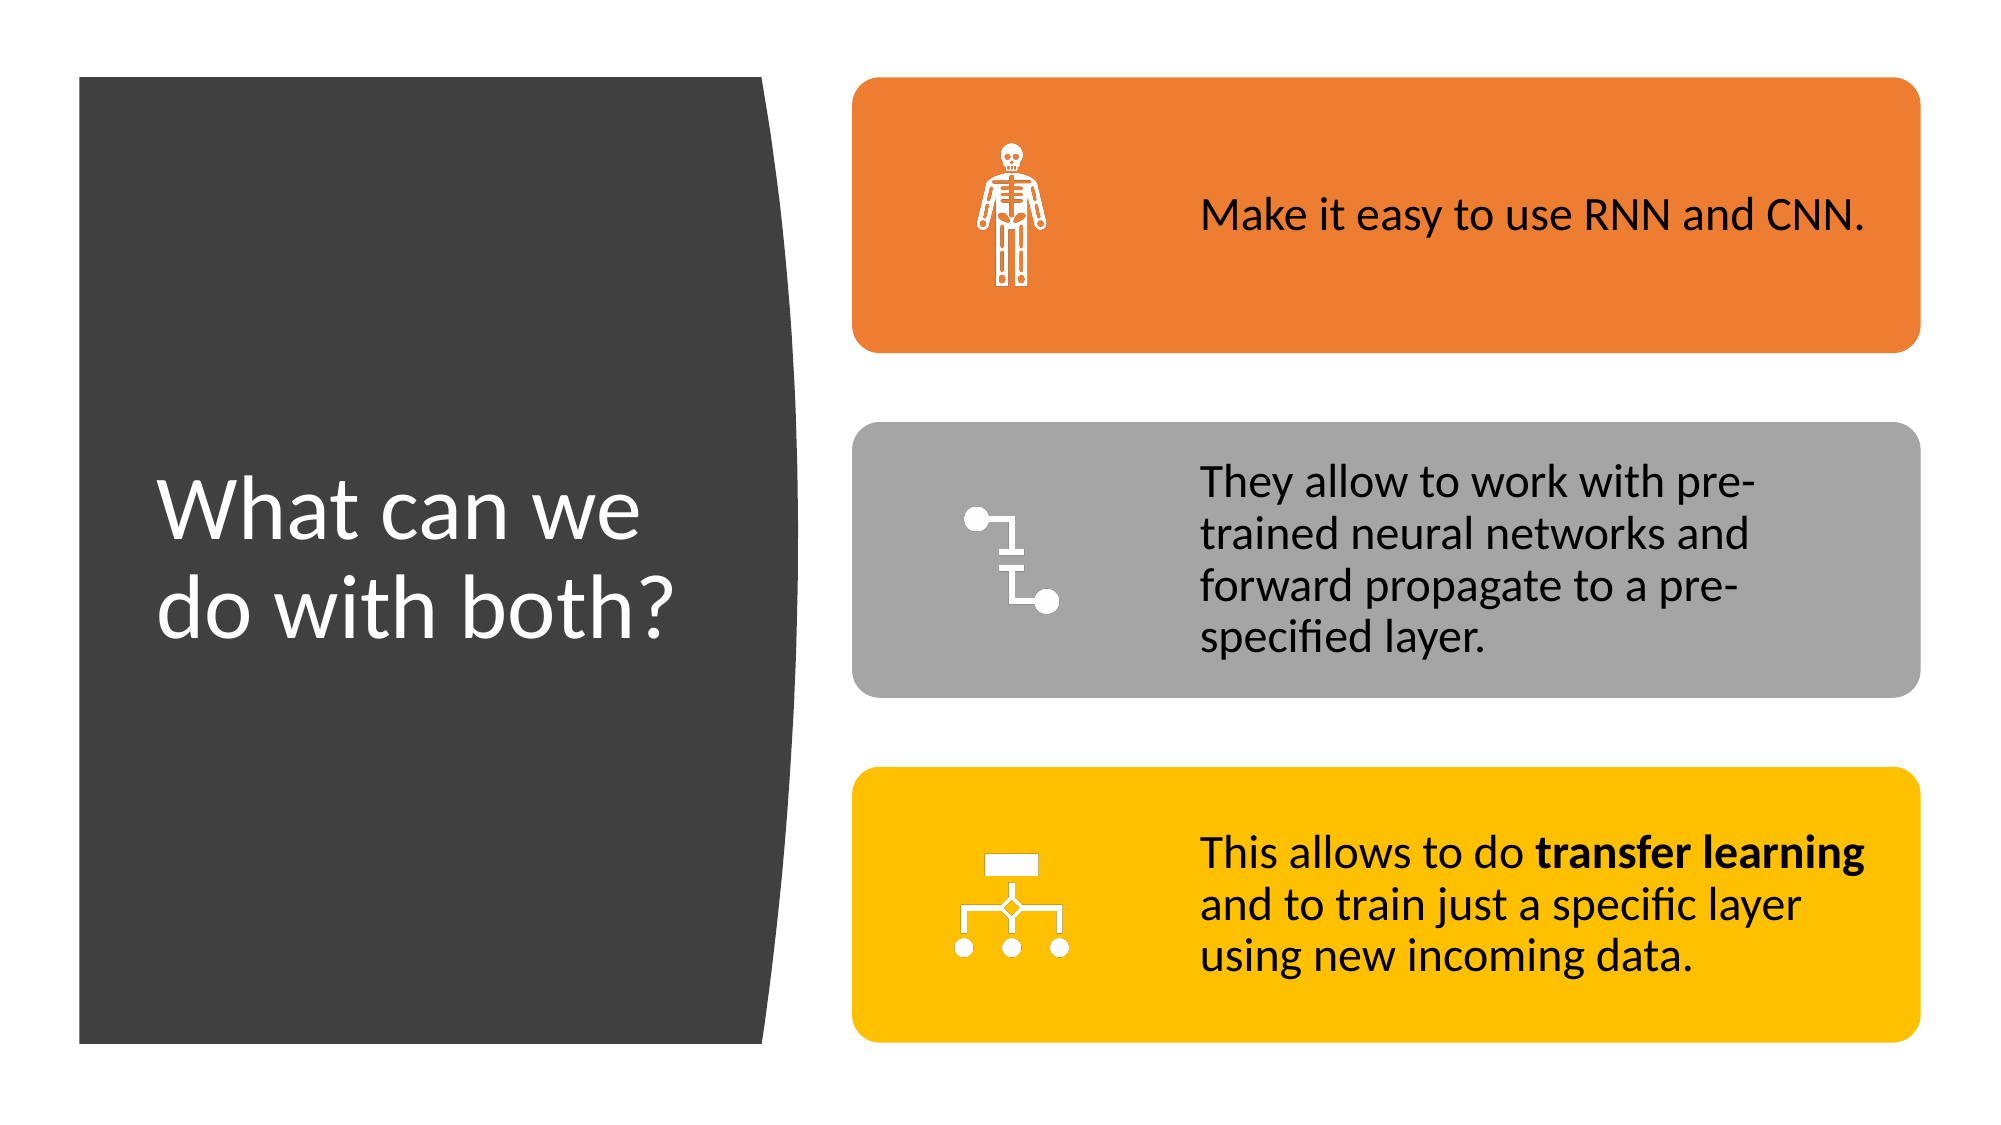

Make it easy to use RNN and CNN.
They allow to work with pre-trained neural networks and forward propagate to a pre-specified layer.
This allows to do transfer learning and to train just a specific layer using new incoming data.

# What can we do with both?